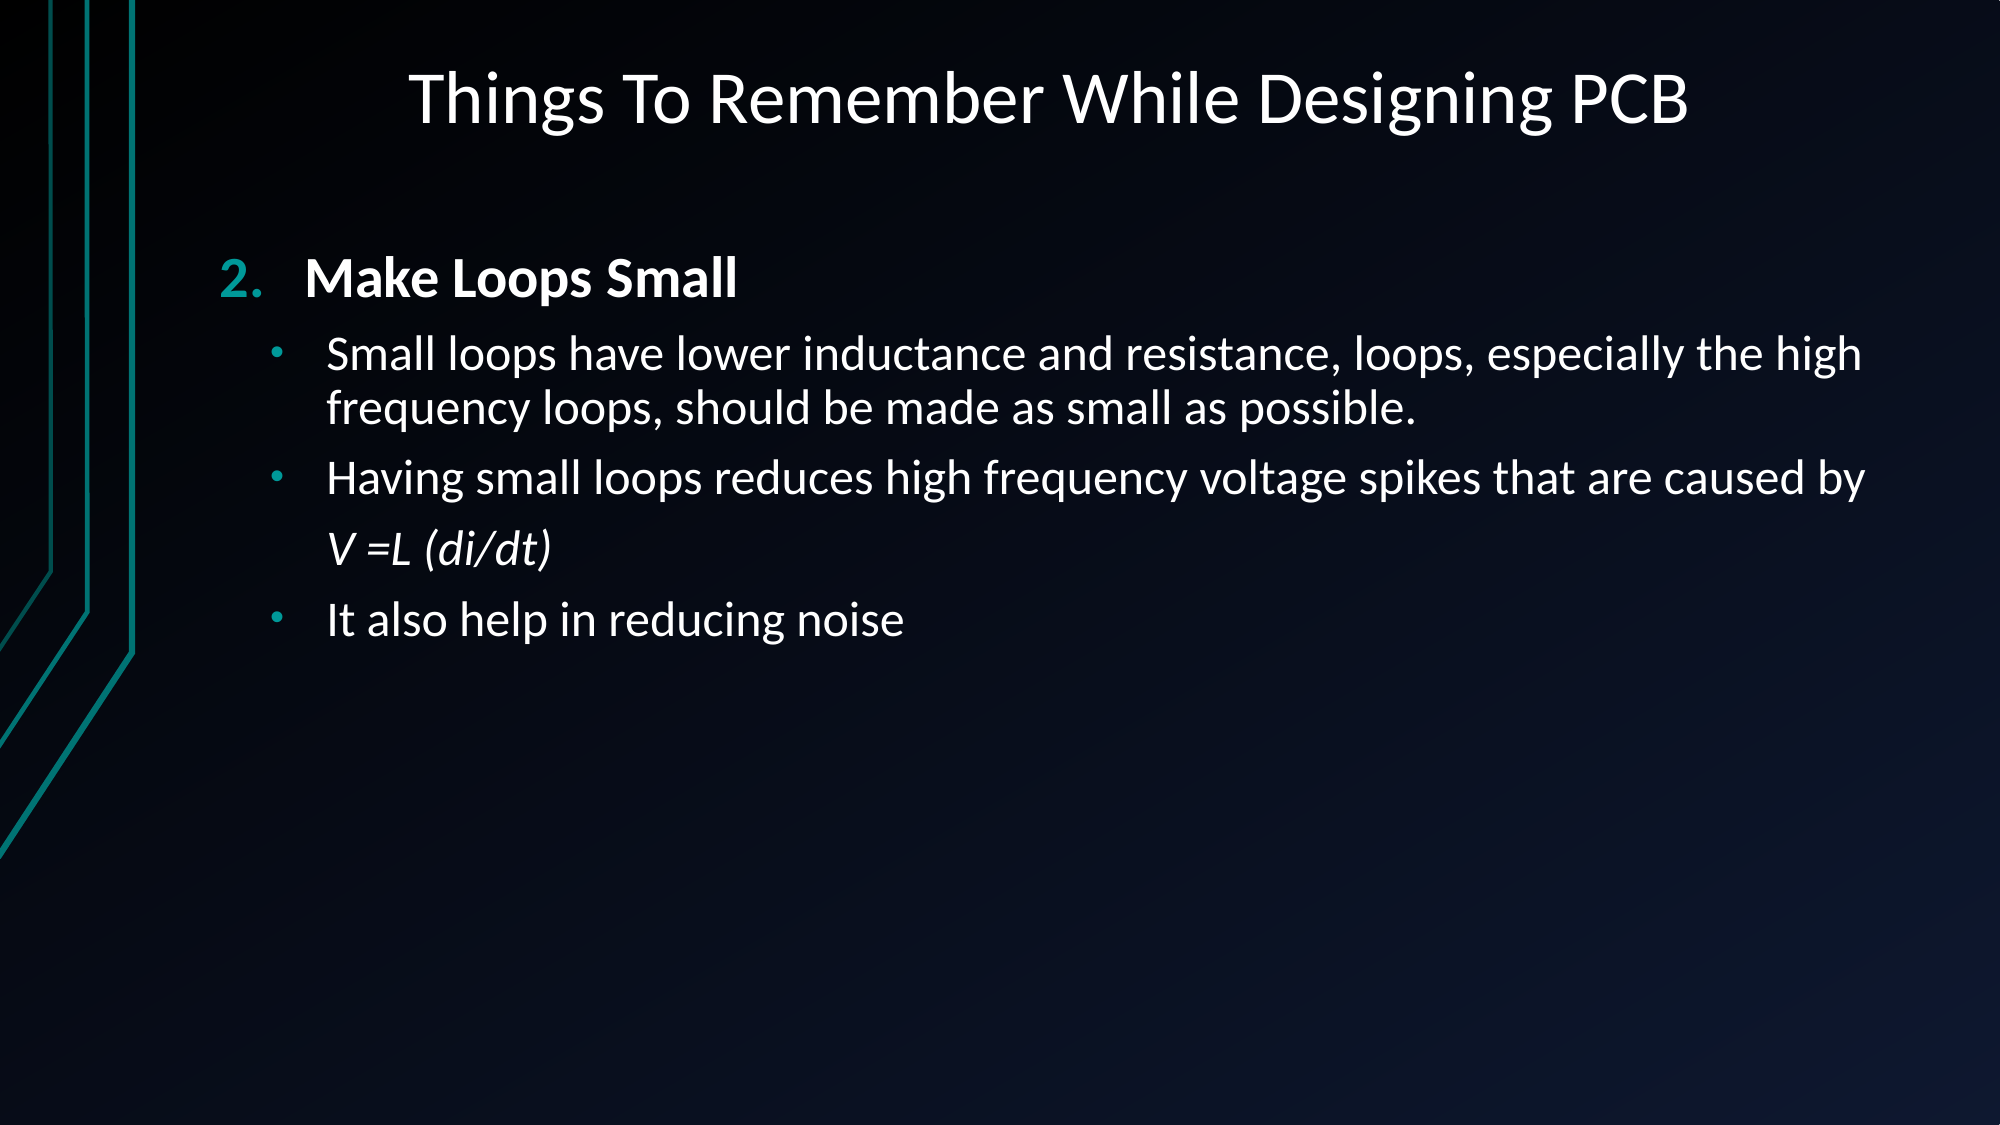

# Things To Remember While Designing PCB
Make Loops Small
Small loops have lower inductance and resistance, loops, especially the high frequency loops, should be made as small as possible.
Having small loops reduces high frequency voltage spikes that are caused by
     V =L (di/dt)
It also help in reducing noise